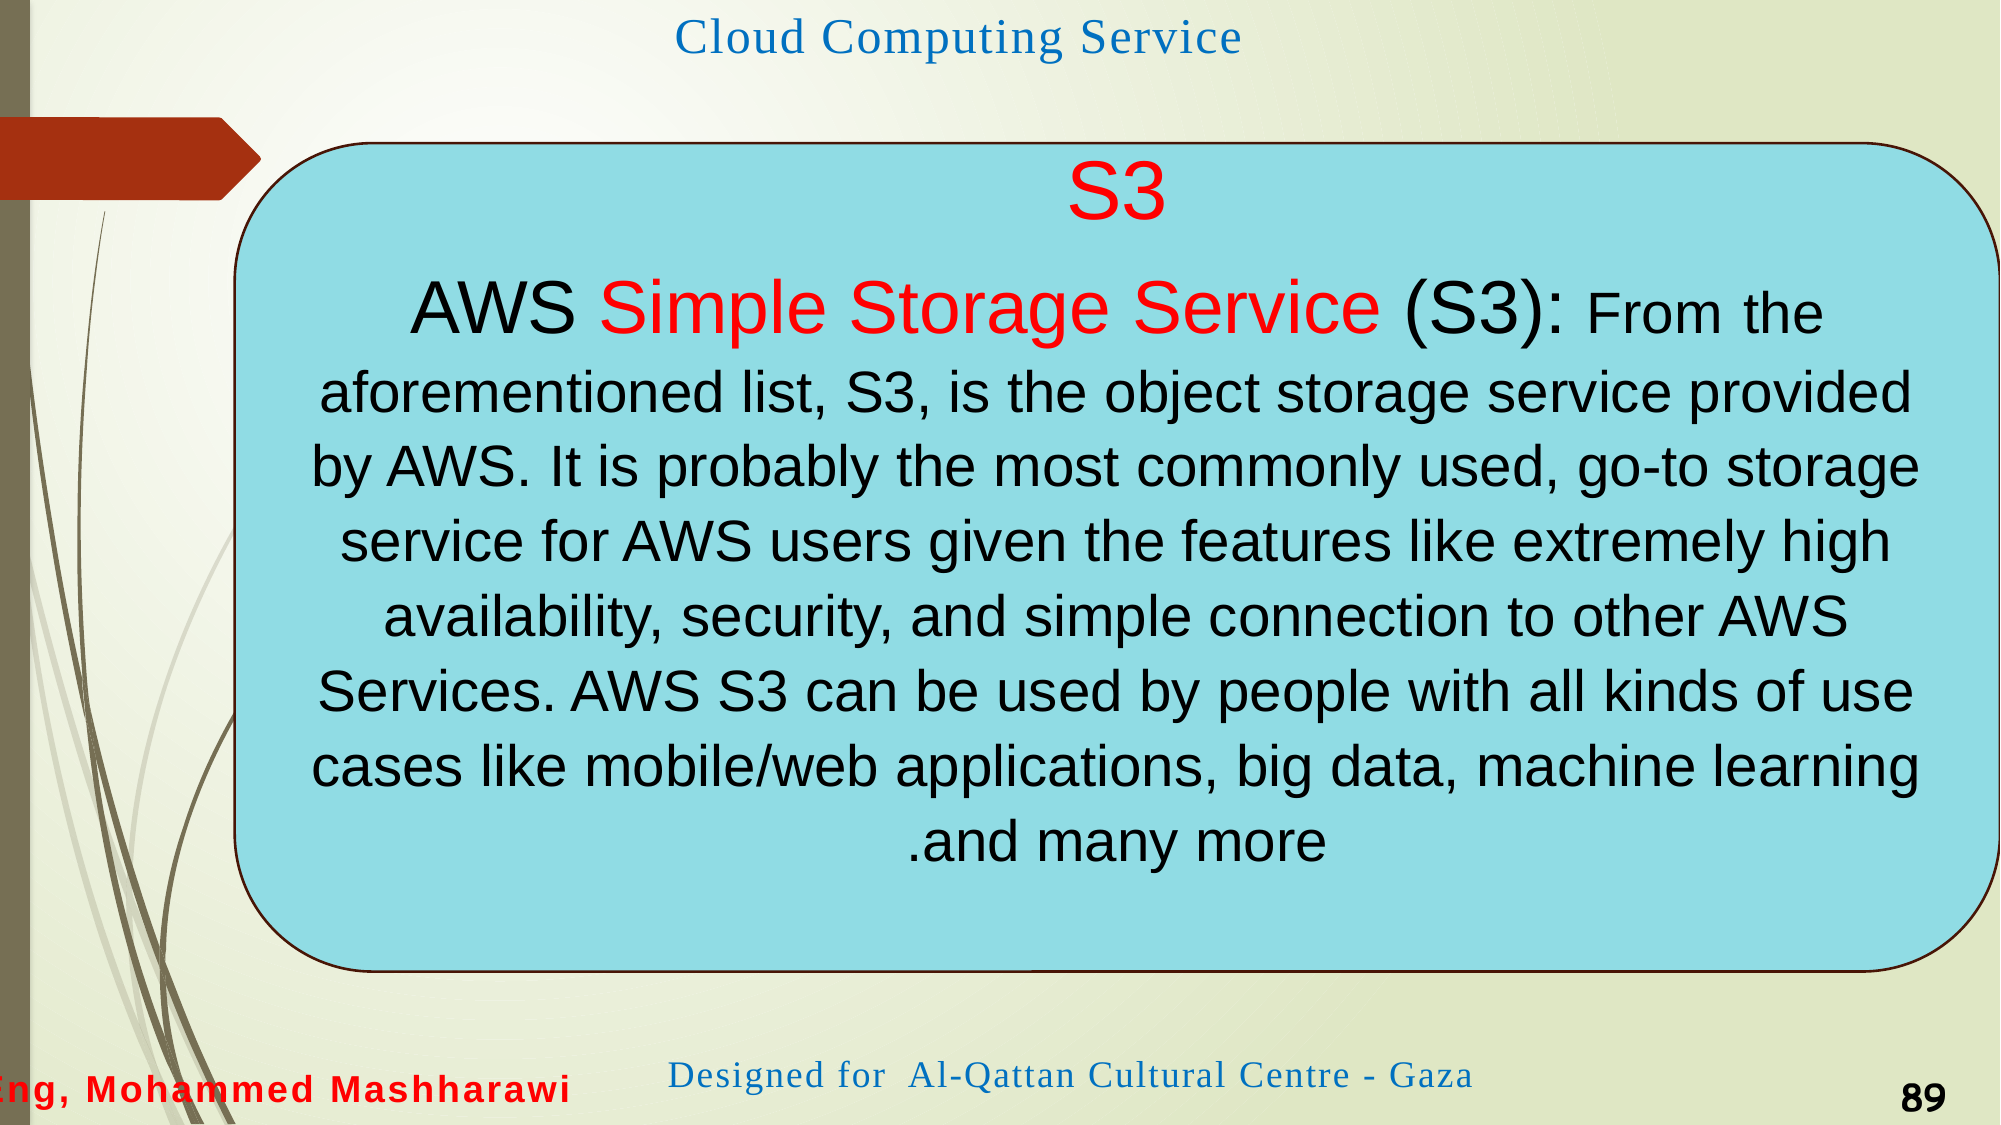

S3
AWS Simple Storage Service (S3): From the aforementioned list, S3, is the object storage service provided by AWS. It is probably the most commonly used, go-to storage service for AWS users given the features like extremely high availability, security, and simple connection to other AWS Services. AWS S3 can be used by people with all kinds of use cases like mobile/web applications, big data, machine learning and many more.